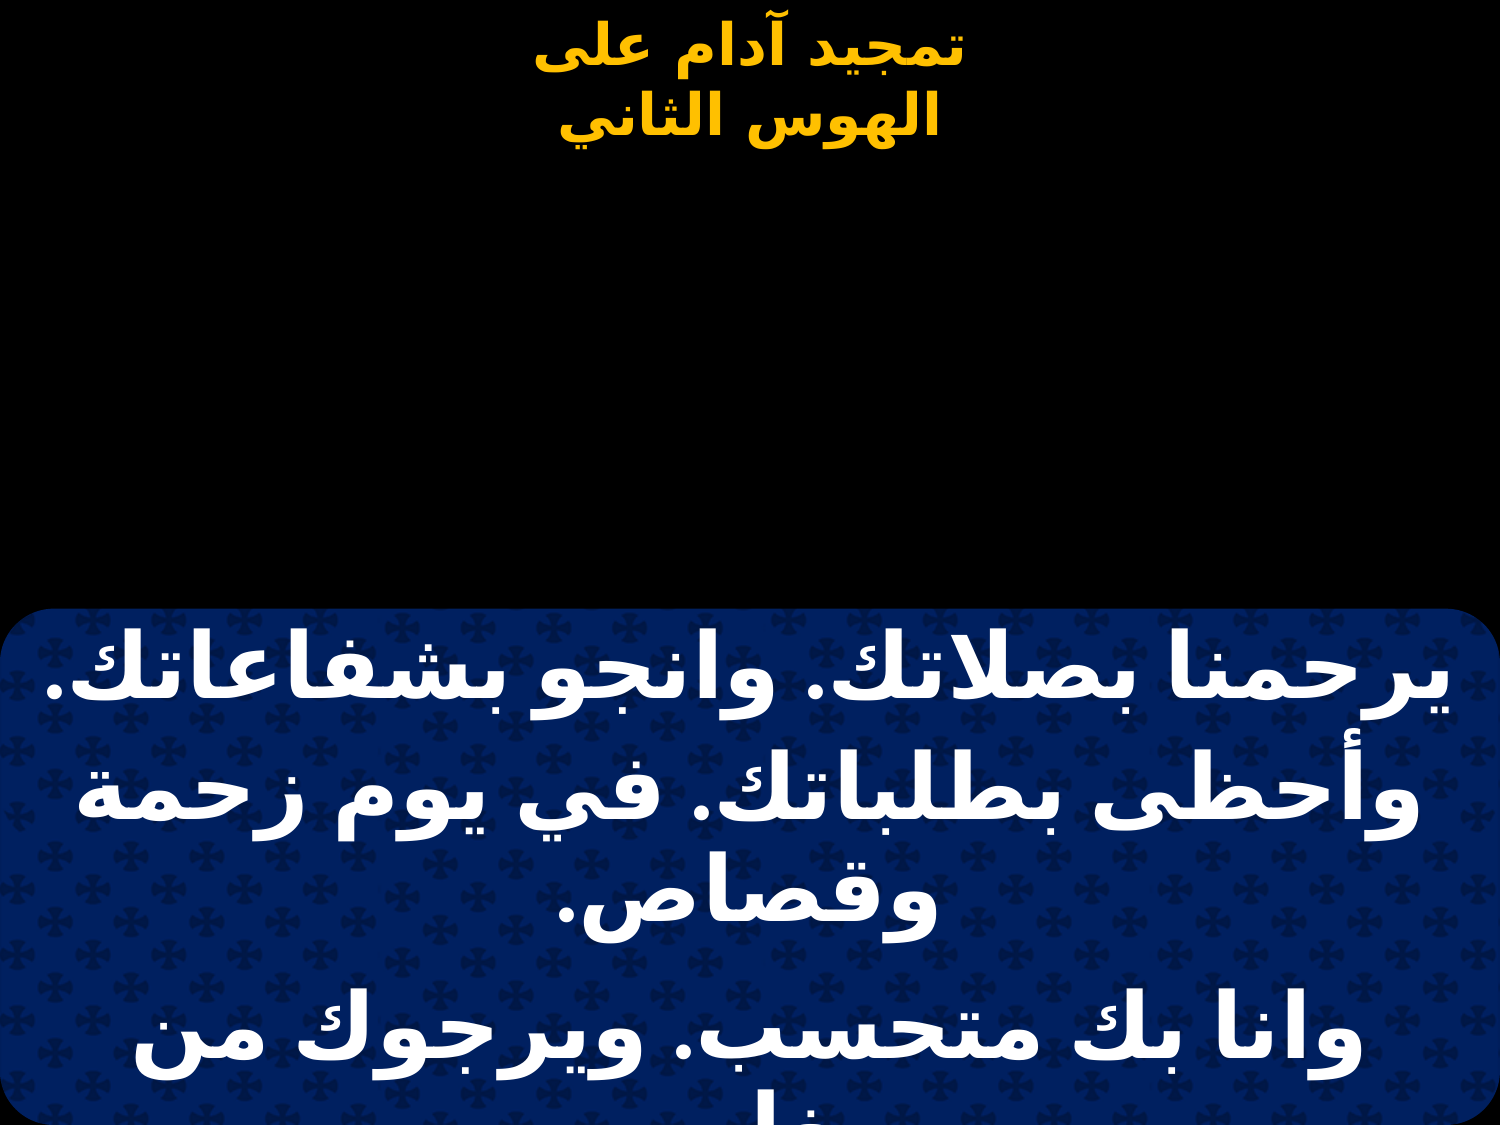

#
| يرحمنا بصلاتك. وانجو بشفاعاتك. |
| --- |
| وأحظى بطلباتك. في يوم زحمة وقصاص. |
|  |
| وانا بك متحسب. ويرجوك من يغلب. |
| لأني بك متطلب. ولم يغلبني اليأس. |